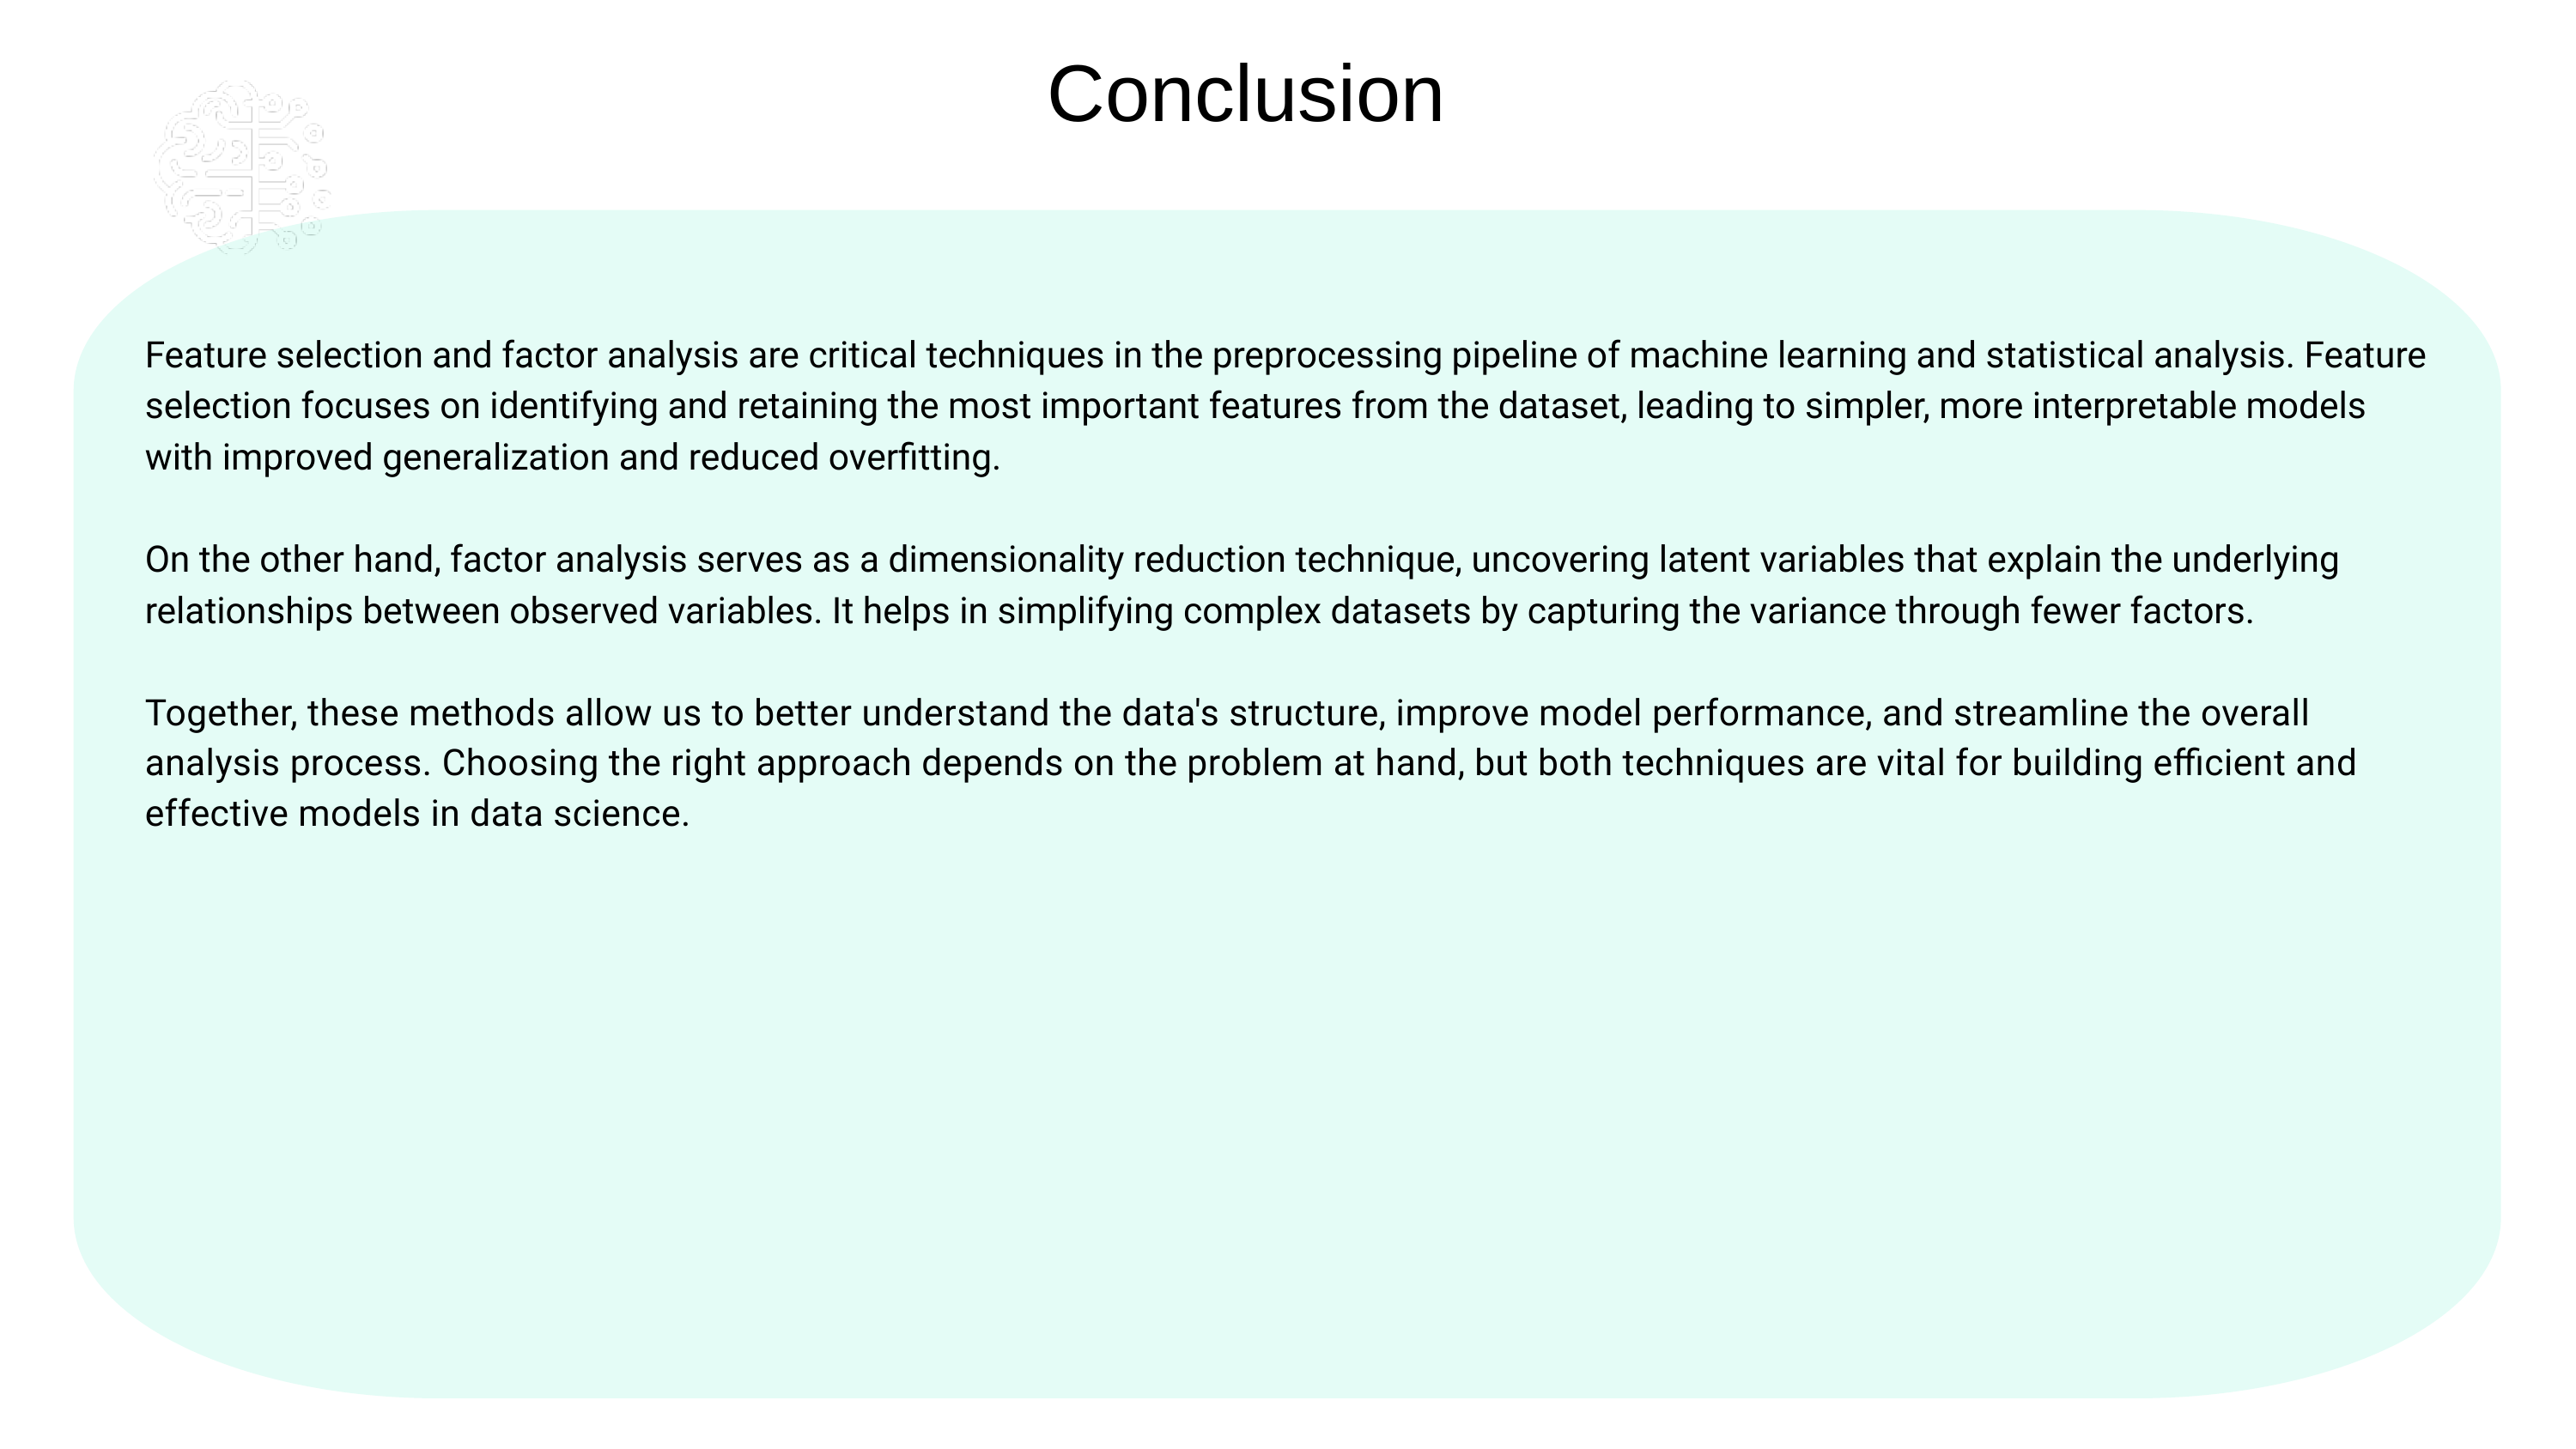

Conclusion

Feature selection and factor analysis are critical techniques in the preprocessing pipeline of machine learning and statistical analysis. Feature selection focuses on identifying and retaining the most important features from the dataset, leading to simpler, more interpretable models with improved generalization and reduced overfitting.

On the other hand, factor analysis serves as a dimensionality reduction technique, uncovering latent variables that explain the underlying relationships between observed variables. It helps in simplifying complex datasets by capturing the variance through fewer factors.

Together, these methods allow us to better understand the data's structure, improve model performance, and streamline the overall analysis process. Choosing the right approach depends on the problem at hand, but both techniques are vital for building efficient and effective models in data science.